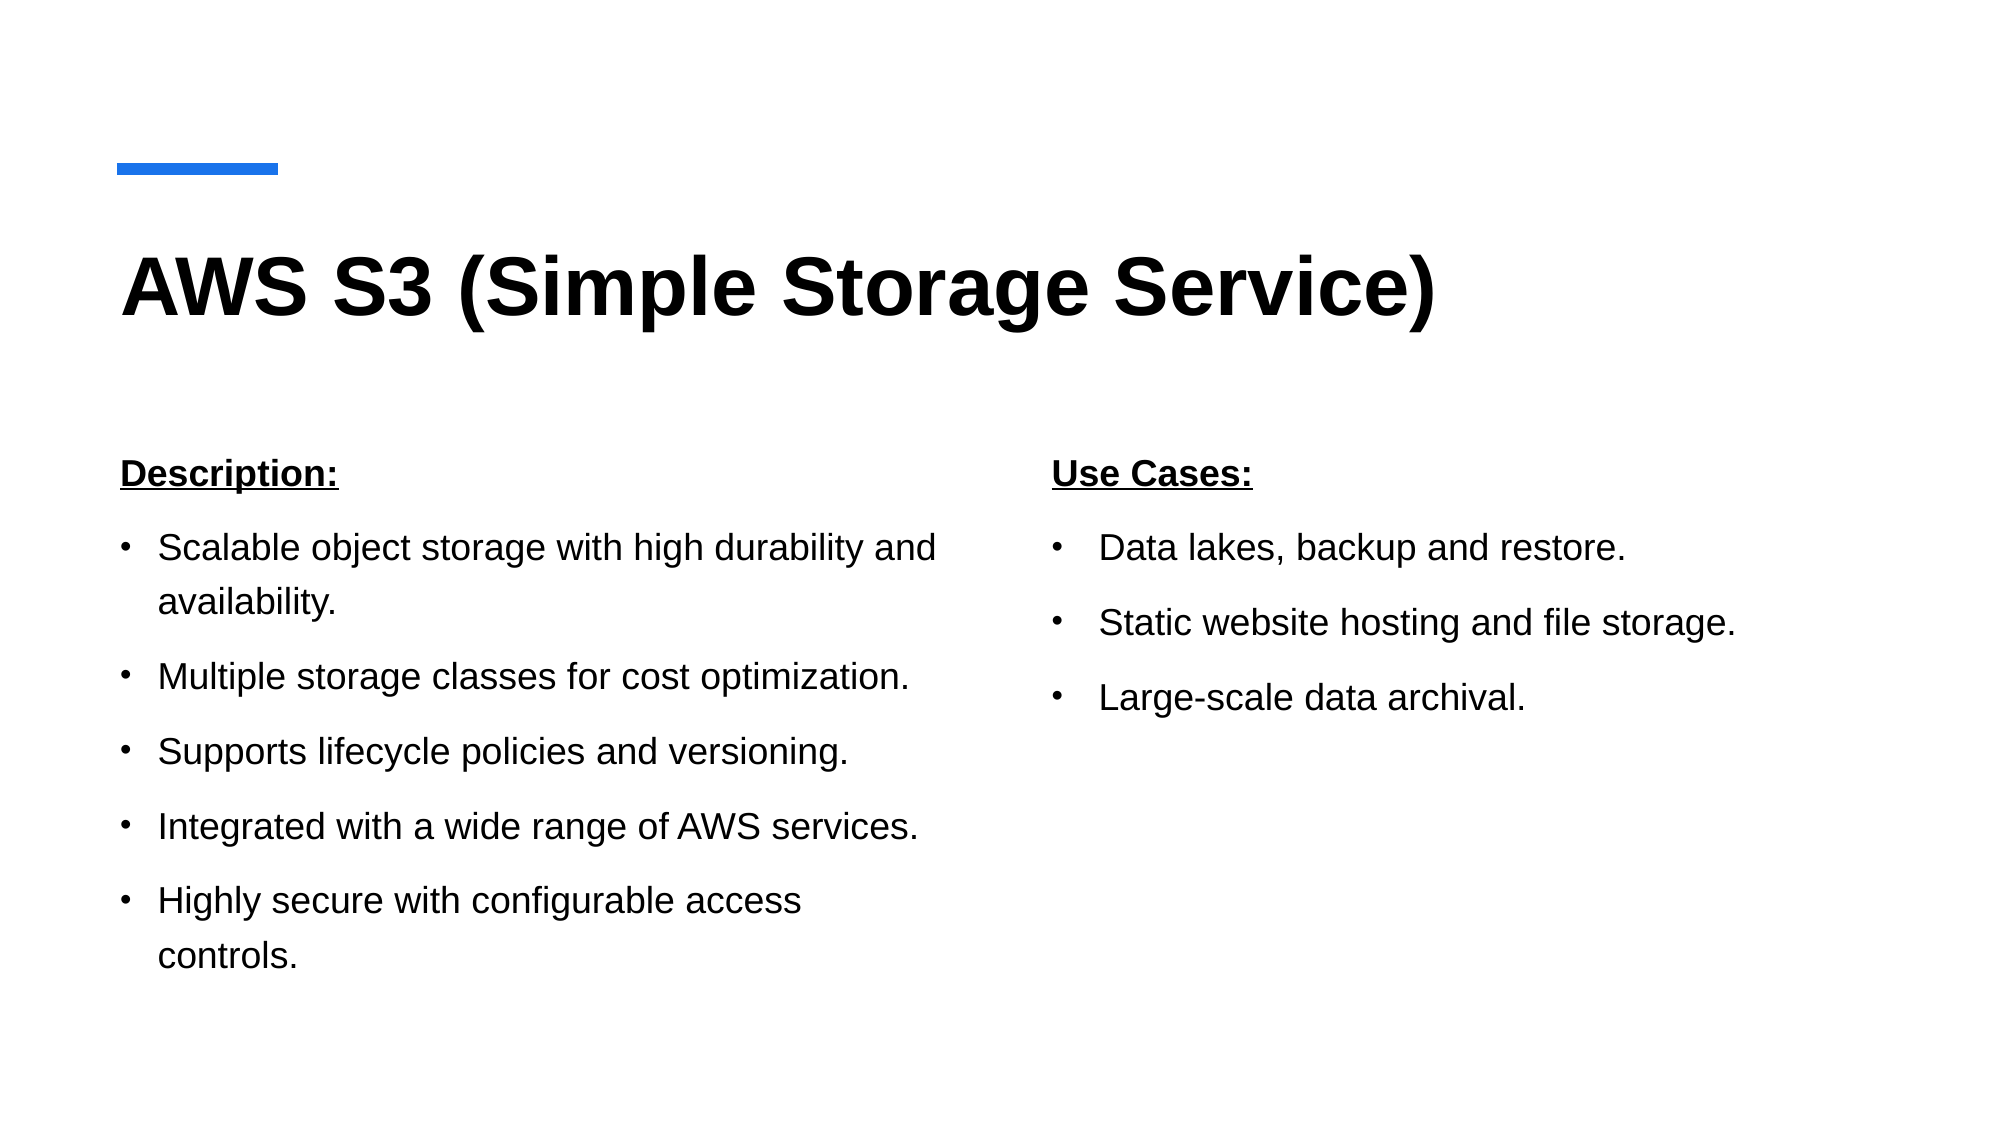

# AWS S3 (Simple Storage Service)
Description:
Scalable object storage with high durability and availability.
Multiple storage classes for cost optimization.
Supports lifecycle policies and versioning.
Integrated with a wide range of AWS services.
Highly secure with configurable access controls.
Use Cases:
Data lakes, backup and restore.
Static website hosting and file storage.
Large-scale data archival.